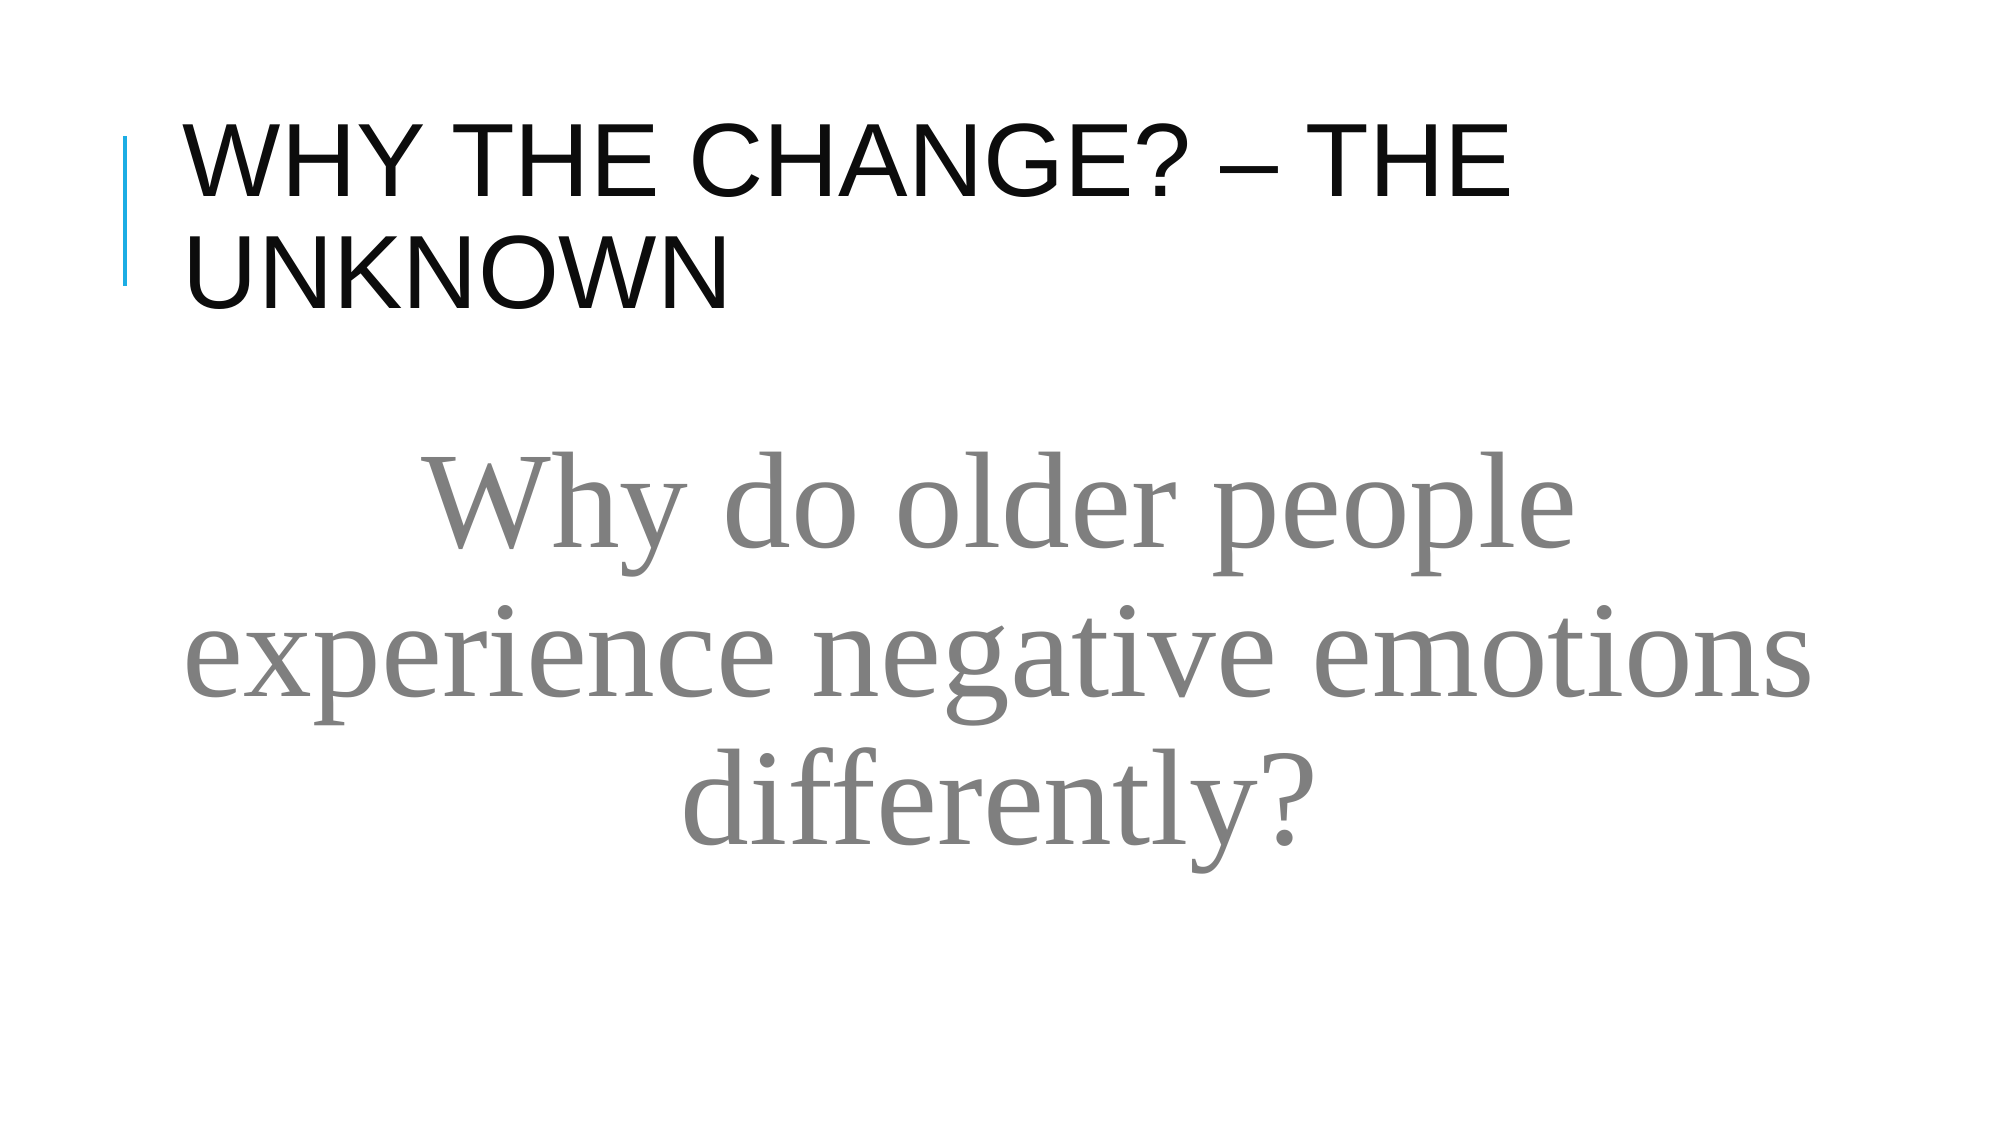

# WHY THE CHANGE? – THE UNKNOWN
Why do older people experience negative emotions differently?